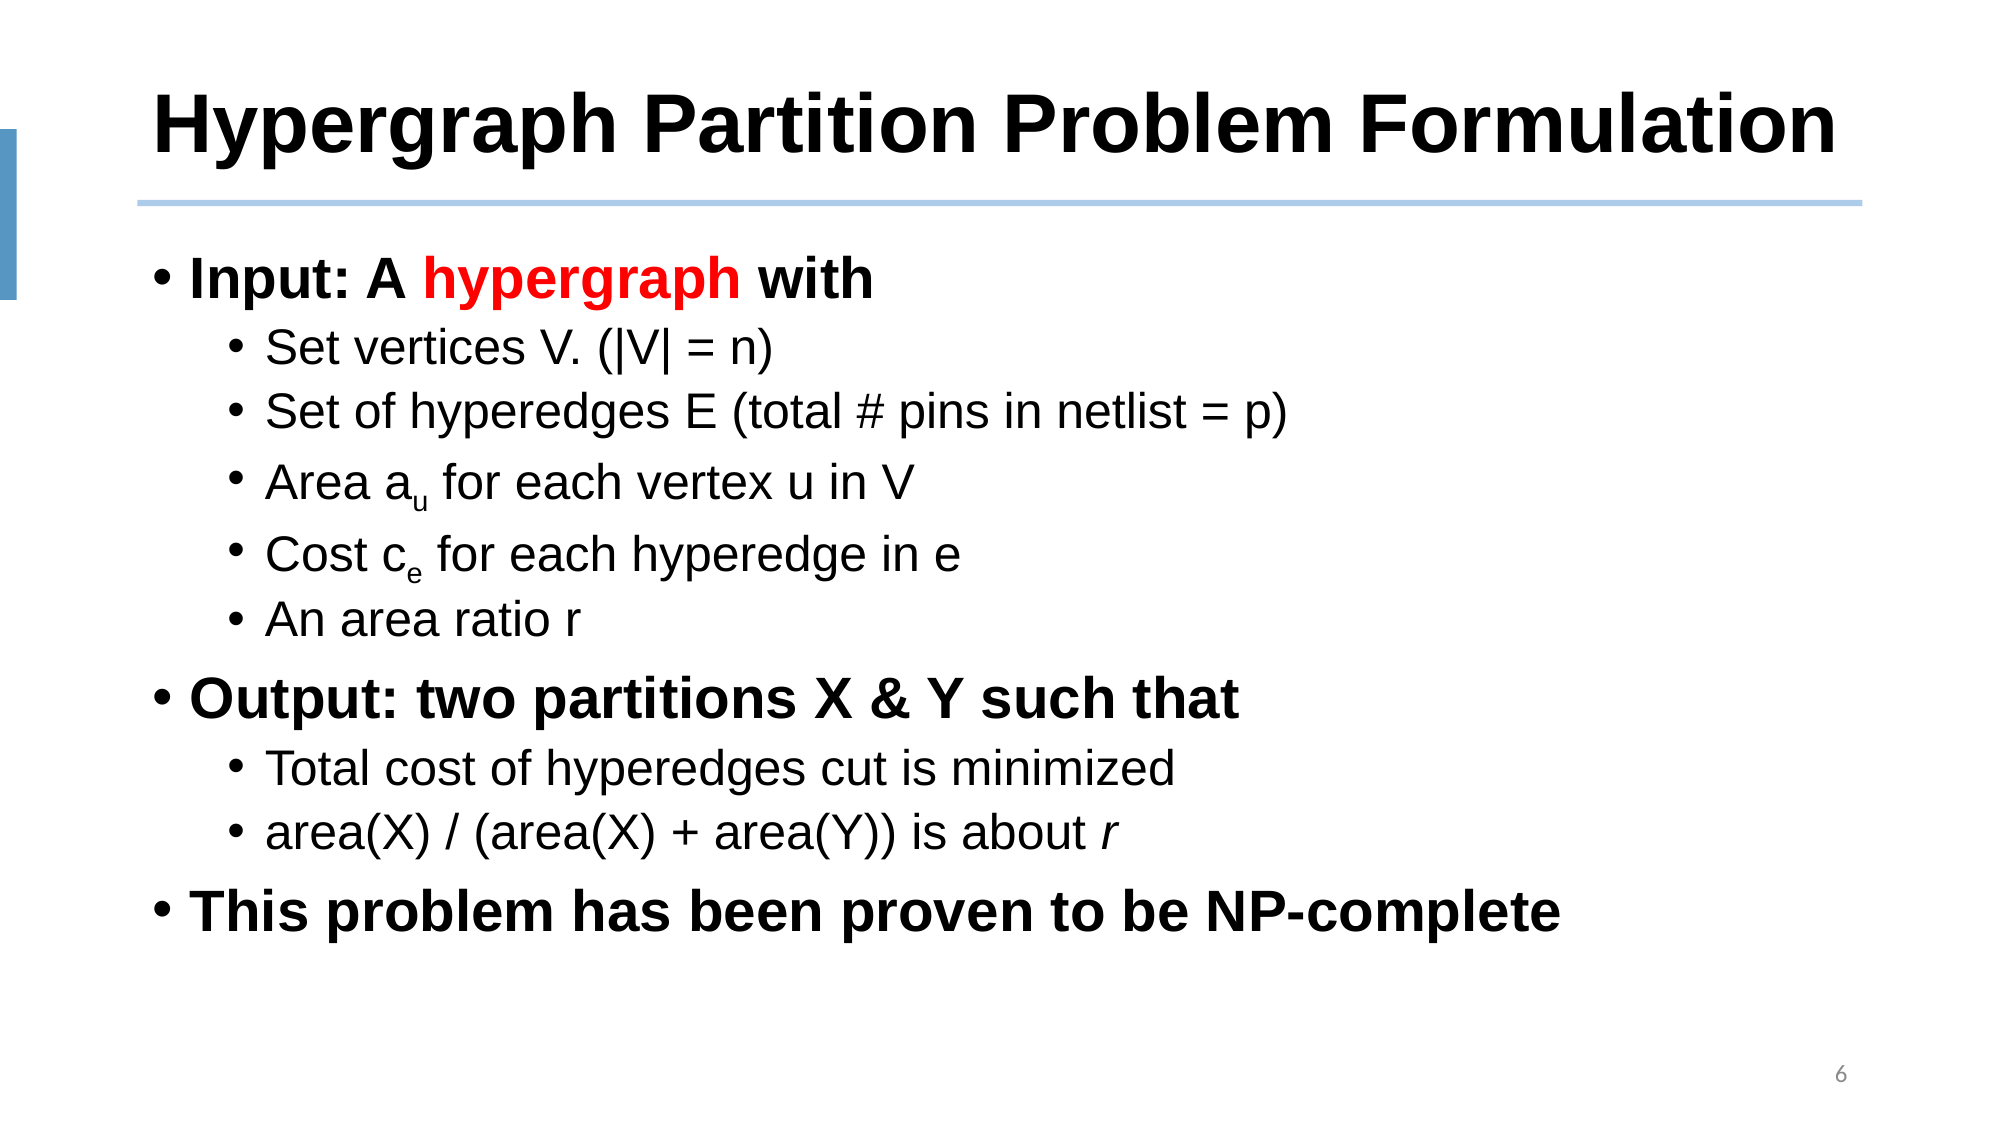

# Hypergraph Partition Problem Formulation
Input: A hypergraph with
Set vertices V. (|V| = n)
Set of hyperedges E (total # pins in netlist = p)
Area au for each vertex u in V
Cost ce for each hyperedge in e
An area ratio r
Output: two partitions X & Y such that
Total cost of hyperedges cut is minimized
area(X) / (area(X) + area(Y)) is about r
This problem has been proven to be NP-complete
6